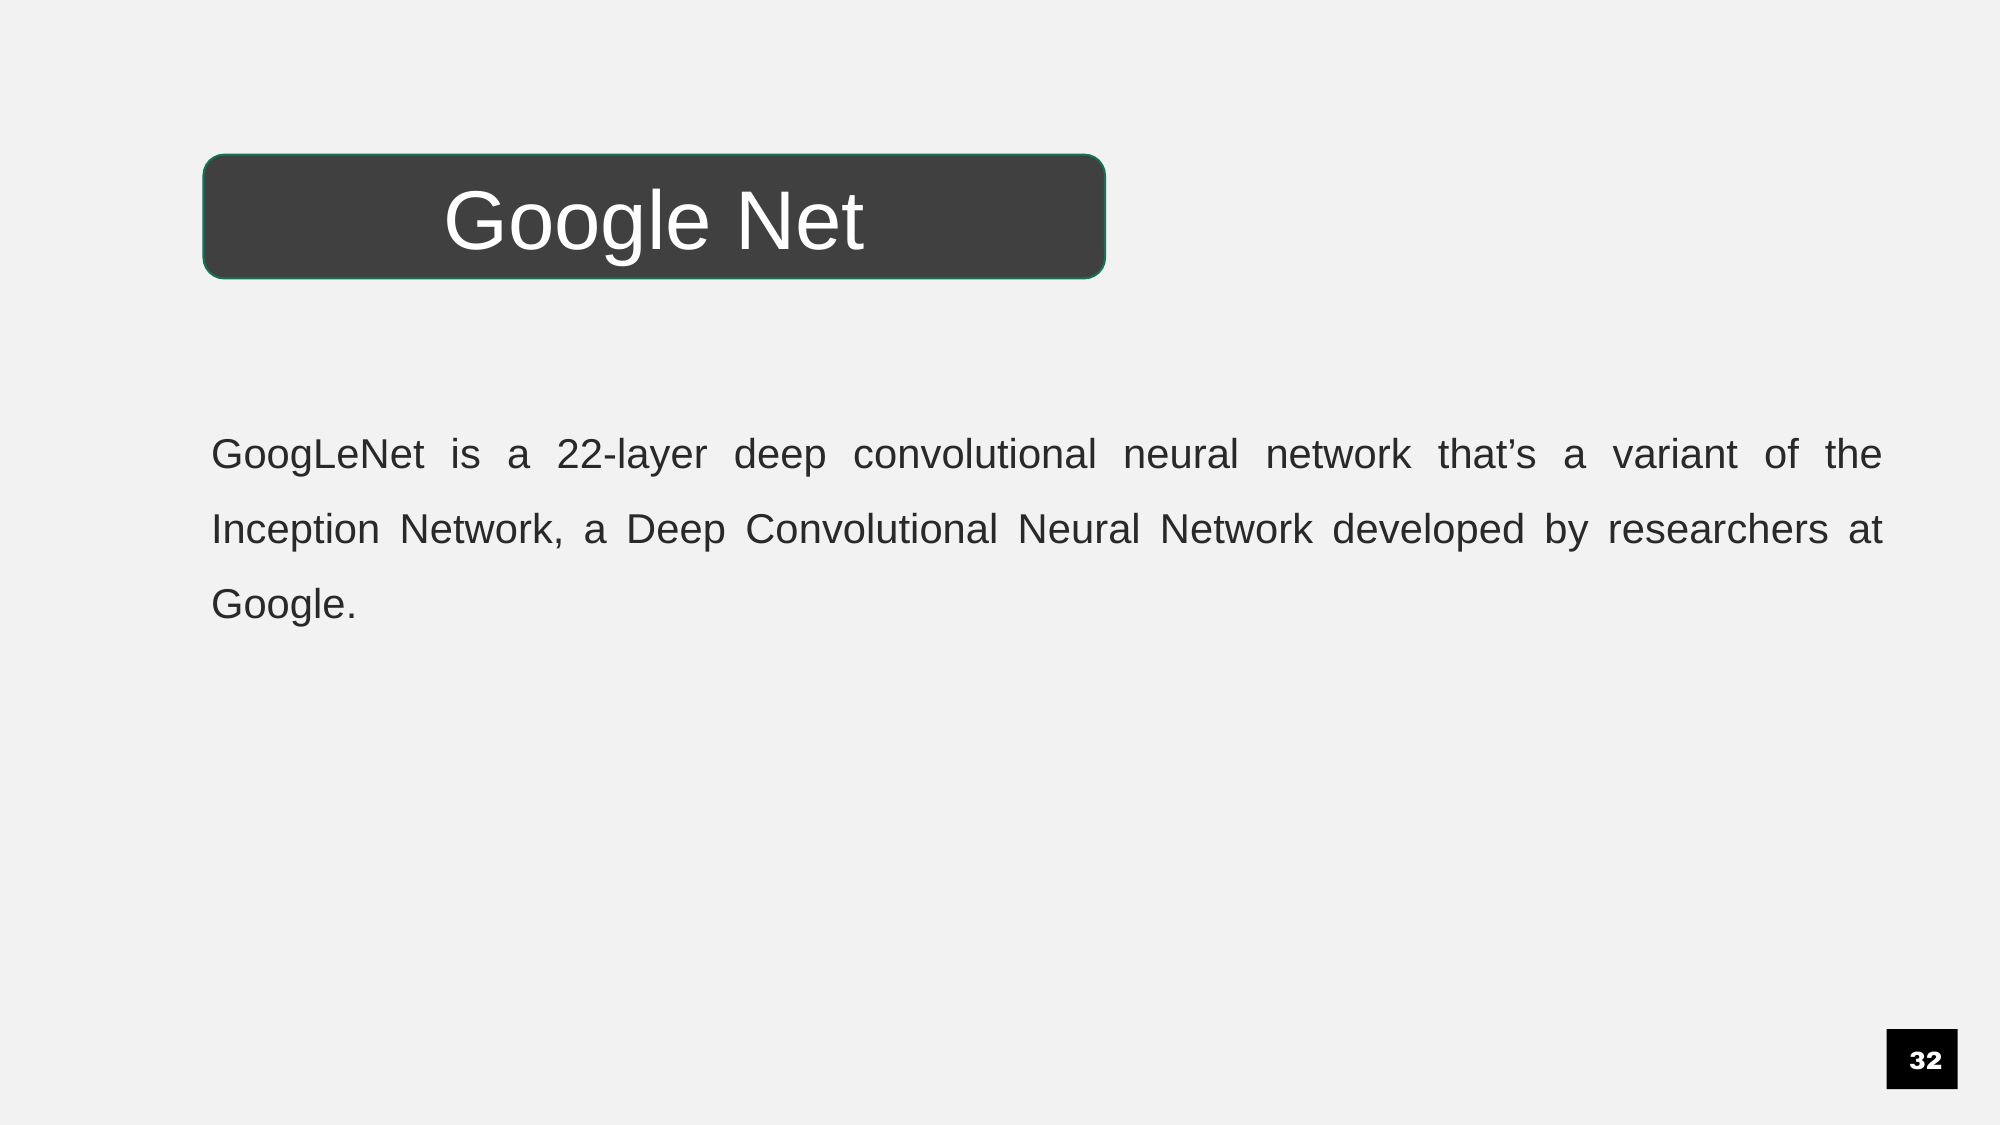

Google Net
GoogLeNet is a 22-layer deep convolutional neural network that’s a variant of the Inception Network, a Deep Convolutional Neural Network developed by researchers at Google.
32